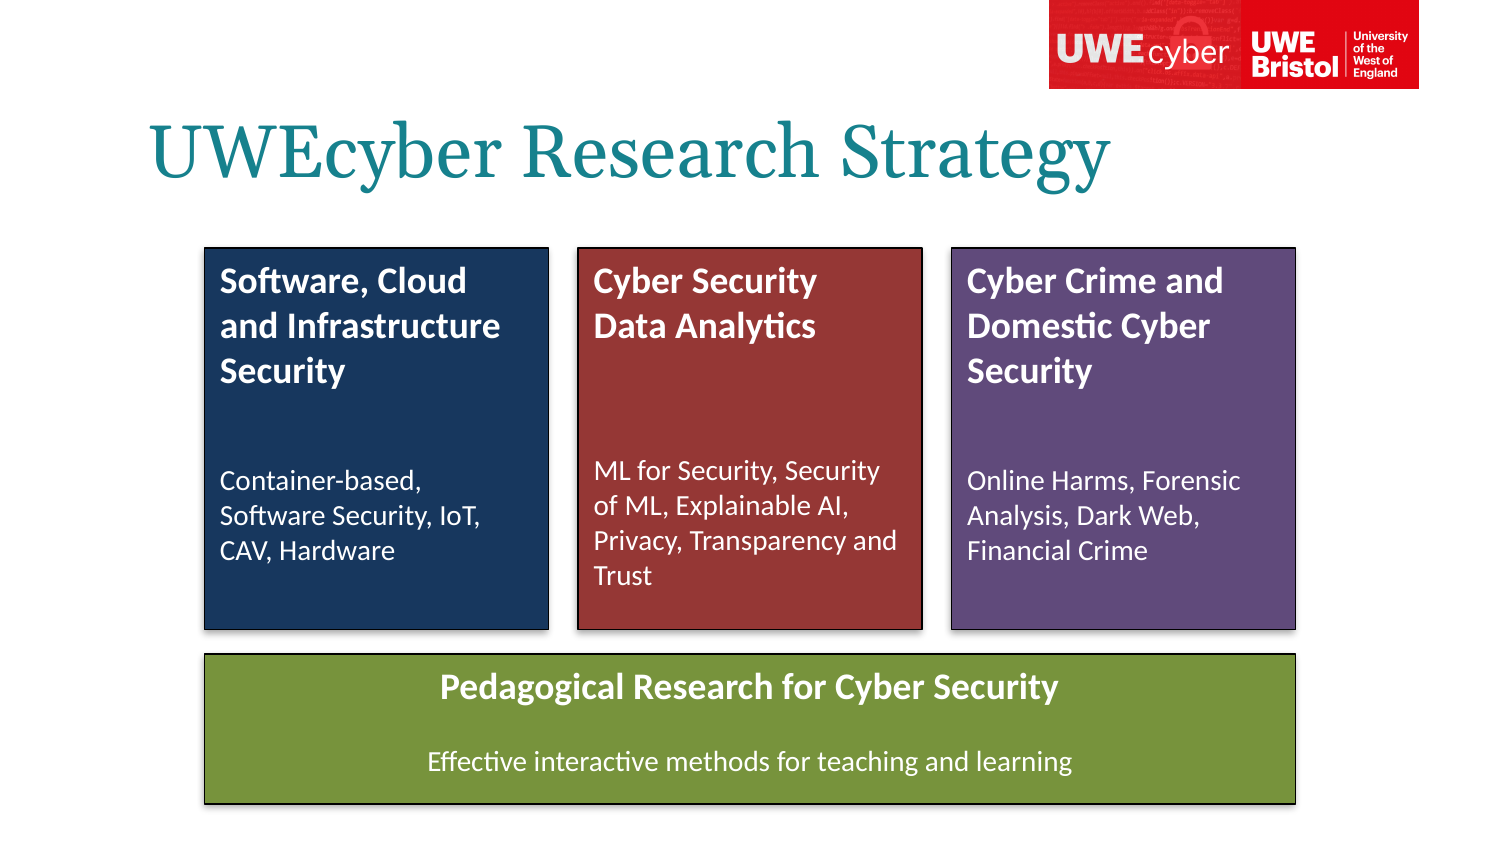

UWEcyber Research Strategy

Cyber Crime and Domestic Cyber Security

Online Harms, Forensic Analysis, Dark Web, Financial Crime

Software, Cloud and Infrastructure Security

Container-based, Software Security, IoT, CAV, Hardware

Cyber Security
Data Analytics

ML for Security, Security of ML, Explainable AI, Privacy, Transparency and Trust

Pedagogical Research for Cyber Security

Effective interactive methods for teaching and learning